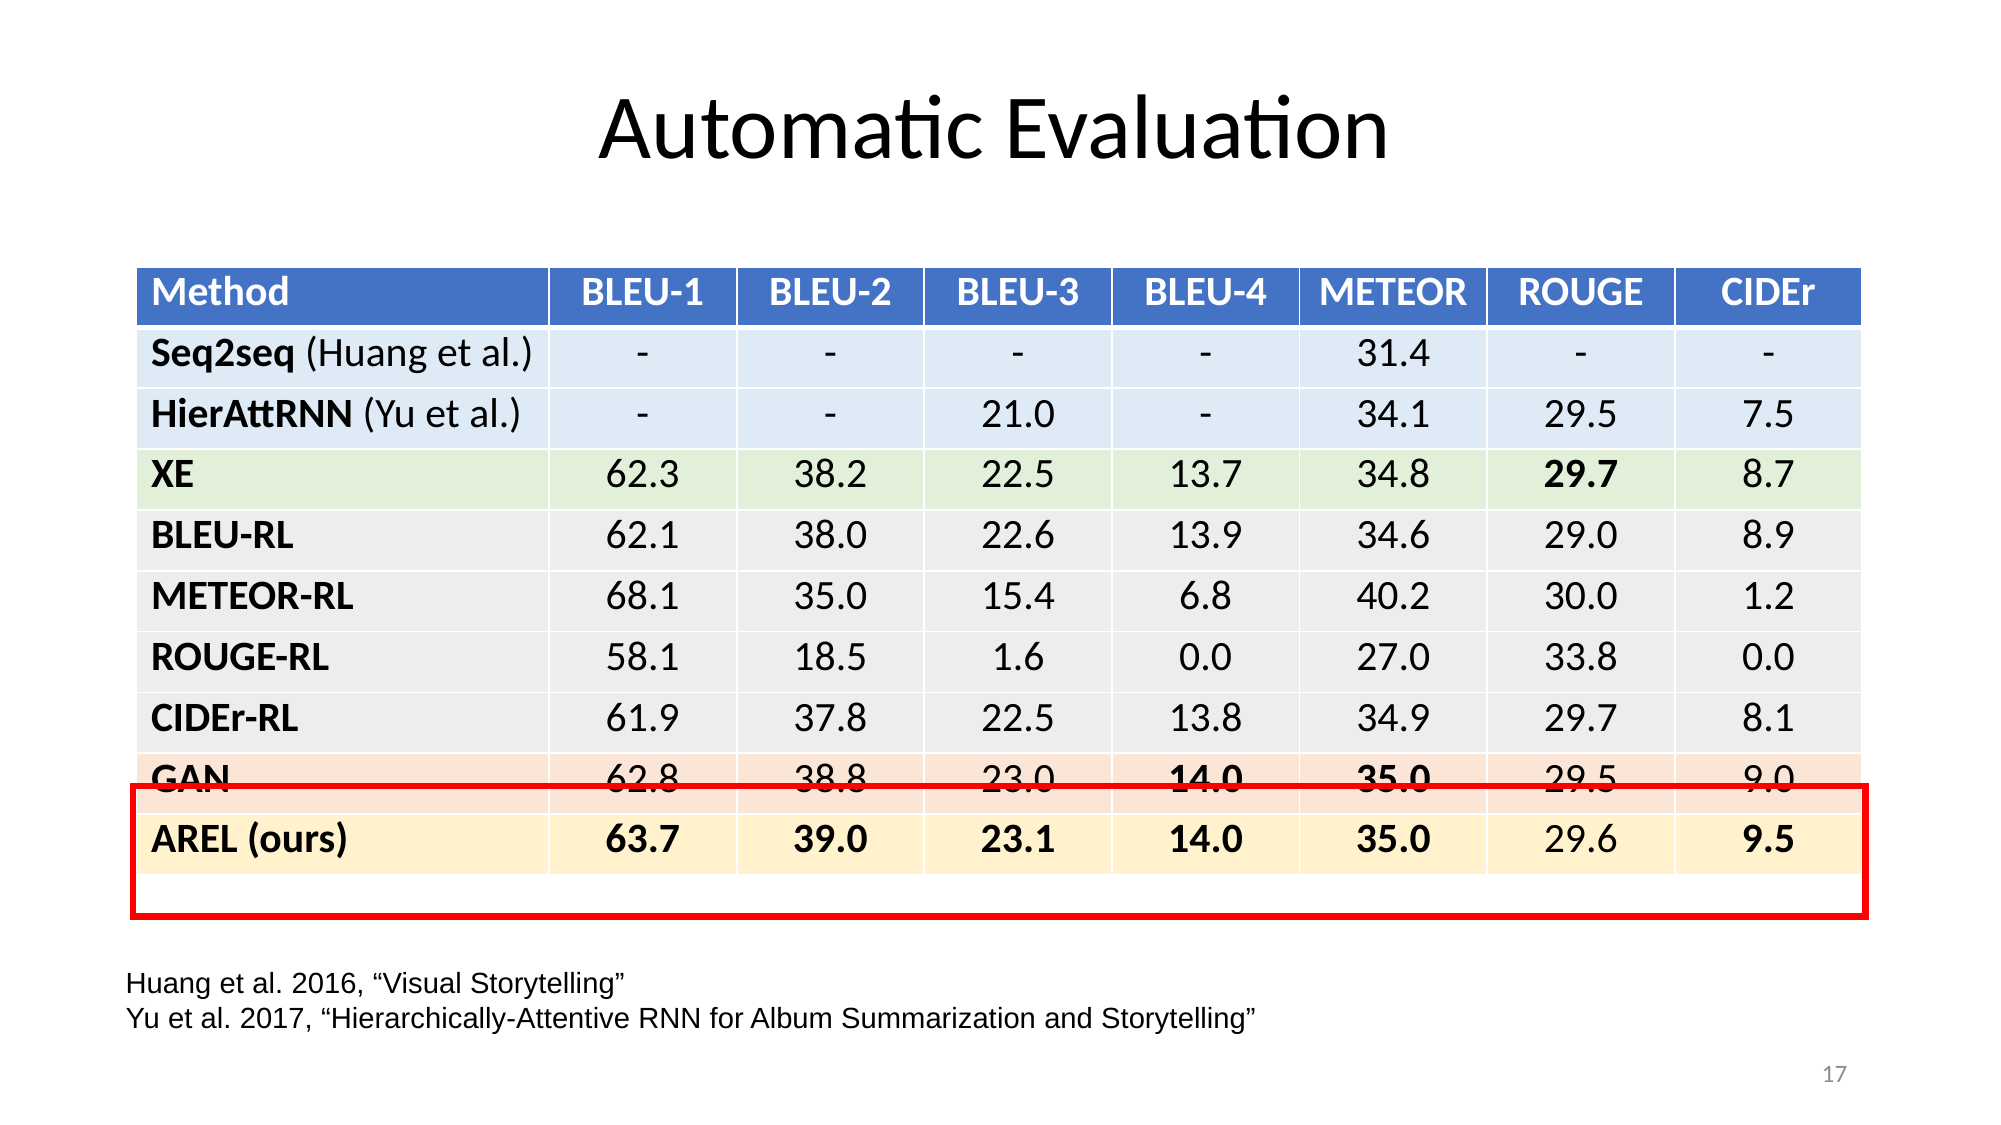

# Automatic Evaluation
| Method | BLEU-1 | BLEU-2 | BLEU-3 | BLEU-4 | METEOR | ROUGE | CIDEr |
| --- | --- | --- | --- | --- | --- | --- | --- |
| Seq2seq (Huang et al.) | - | - | - | - | 31.4 | - | - |
| HierAttRNN (Yu et al.) | - | - | 21.0 | - | 34.1 | 29.5 | 7.5 |
| AREL (ours) | 63.7 | 39.0 | 23.1 | 14.0 | 35.0 | 29.6 | 9.5 |
| Method | BLEU-1 | BLEU-2 | BLEU-3 | BLEU-4 | METEOR | ROUGE | CIDEr |
| --- | --- | --- | --- | --- | --- | --- | --- |
| Seq2seq (Huang et al.) | - | - | - | - | 31.4 | - | - |
| HierAttRNN (Yu et al.) | - | - | 21.0 | - | 34.1 | 29.5 | 7.5 |
| XE | 62.3 | 38.2 | 22.5 | 13.7 | 34.8 | 29.7 | 8.7 |
| BLEU-RL | 62.1 | 38.0 | 22.6 | 13.9 | 34.6 | 29.0 | 8.9 |
| METEOR-RL | 68.1 | 35.0 | 15.4 | 6.8 | 40.2 | 30.0 | 1.2 |
| ROUGE-RL | 58.1 | 18.5 | 1.6 | 0.0 | 27.0 | 33.8 | 0.0 |
| CIDEr-RL | 61.9 | 37.8 | 22.5 | 13.8 | 34.9 | 29.7 | 8.1 |
| GAN | 62.8 | 38.8 | 23.0 | 14.0 | 35.0 | 29.5 | 9.0 |
| AREL (ours) | 63.7 | 39.0 | 23.1 | 14.0 | 35.0 | 29.6 | 9.5 |
| Method | BLEU-1 | BLEU-2 | BLEU-3 | BLEU-4 | METEOR | ROUGE | CIDEr |
| --- | --- | --- | --- | --- | --- | --- | --- |
| Seq2seq (Huang et al.) | - | - | - | - | 31.4 | - | - |
| HierAttRNN (Yu et al.) | - | - | 21.0 | - | 34.1 | 29.5 | 7.5 |
| XE | 62.3 | 38.2 | 22.5 | 13.7 | 34.8 | 29.7 | 8.7 |
| AREL (ours) | 63.7 | 39.0 | 23.1 | 14.0 | 35.0 | 29.6 | 9.5 |
| Method | BLEU-1 | BLEU-2 | BLEU-3 | BLEU-4 | METEOR | ROUGE | CIDEr |
| --- | --- | --- | --- | --- | --- | --- | --- |
| Seq2seq (Huang et al.) | - | - | - | - | 31.4 | - | - |
| HierAttRNN (Yu et al.) | - | - | 21.0 | - | 34.1 | 29.5 | 7.5 |
| XE | 62.3 | 38.2 | 22.5 | 13.7 | 34.8 | 29.7 | 8.7 |
| BLEU-RL | 62.1 | 38.0 | 22.6 | 13.9 | 34.6 | 29.0 | 8.9 |
| METEOR-RL | 68.1 | 35.0 | 15.4 | 6.8 | 40.2 | 30.0 | 1.2 |
| ROUGE-RL | 58.1 | 18.5 | 1.6 | 0.0 | 27.0 | 33.8 | 0.0 |
| CIDEr-RL | 61.9 | 37.8 | 22.5 | 13.8 | 34.9 | 29.7 | 8.1 |
| AREL (ours) | 63.7 | 39.0 | 23.1 | 14.0 | 35.0 | 29.6 | 9.5 |
| Method | BLEU-1 | BLEU-2 | BLEU-3 | BLEU-4 | METEOR | ROUGE | CIDEr |
| --- | --- | --- | --- | --- | --- | --- | --- |
| Seq2seq (Huang et al.) | - | - | - | - | 31.4 | - | - |
| HierAttRNN (Yu et al.) | - | - | 21.0 | - | 34.1 | 29.5 | 7.5 |
| XE | 62.3 | 38.2 | 22.5 | 13.7 | 34.8 | 29.7 | 8.7 |
| BLEU-RL | 62.1 | 38.0 | 22.6 | 13.9 | 34.6 | 29.0 | 8.9 |
| METEOR-RL | 68.1 | 35.0 | 15.4 | 6.8 | 40.2 | 30.0 | 1.2 |
| ROUGE-RL | 58.1 | 18.5 | 1.6 | 0.0 | 27.0 | 33.8 | 0.0 |
| CIDEr-RL | 61.9 | 37.8 | 22.5 | 13.8 | 34.9 | 29.7 | 8.1 |
| AREL (ours) | 63.7 | 39.0 | 23.1 | 14.0 | 35.0 | 29.6 | 9.5 |

Huang et al. 2016, “Visual Storytelling”
Yu et al. 2017, “Hierarchically-Attentive RNN for Album Summarization and Storytelling”
17